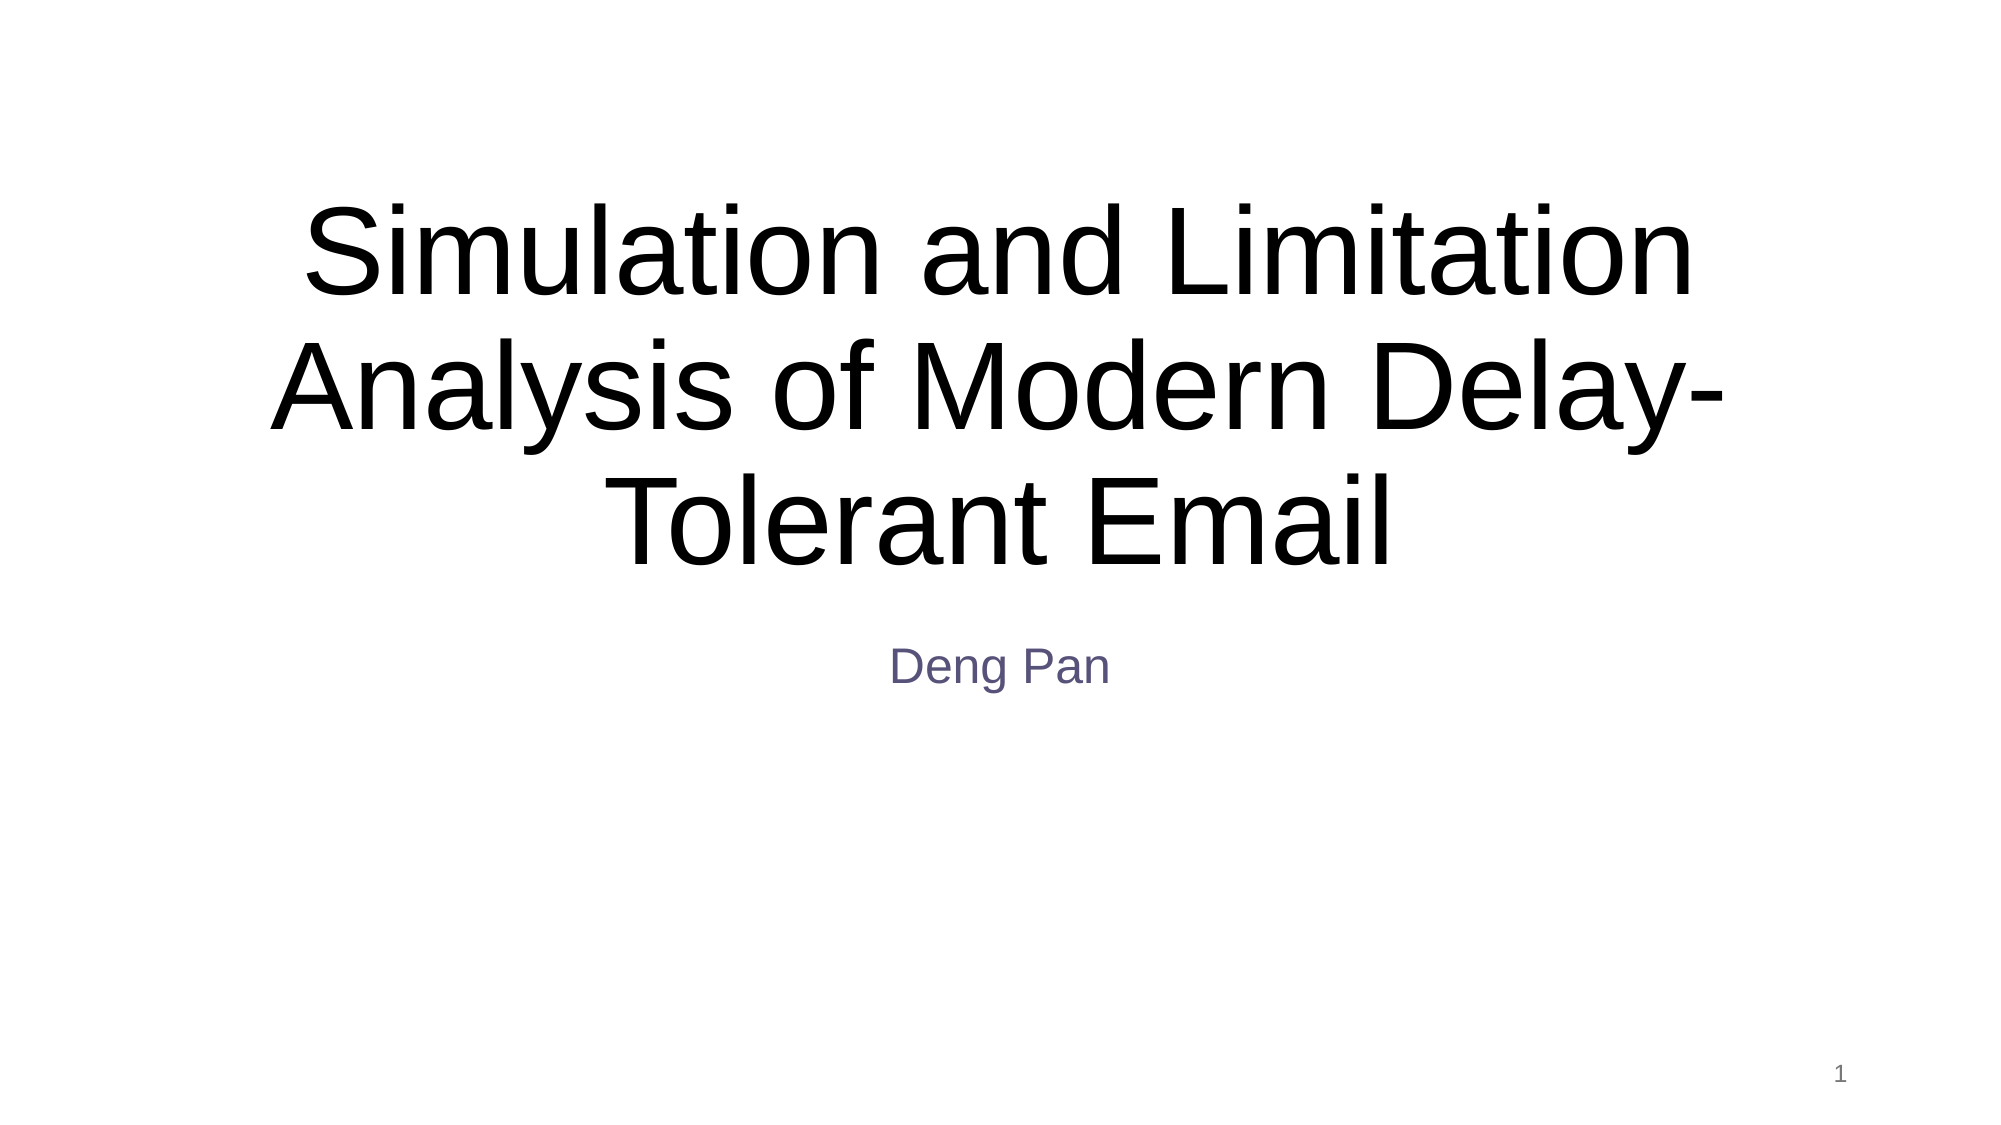

# Simulation and Limitation Analysis of Modern Delay-Tolerant Email
Deng Pan
1